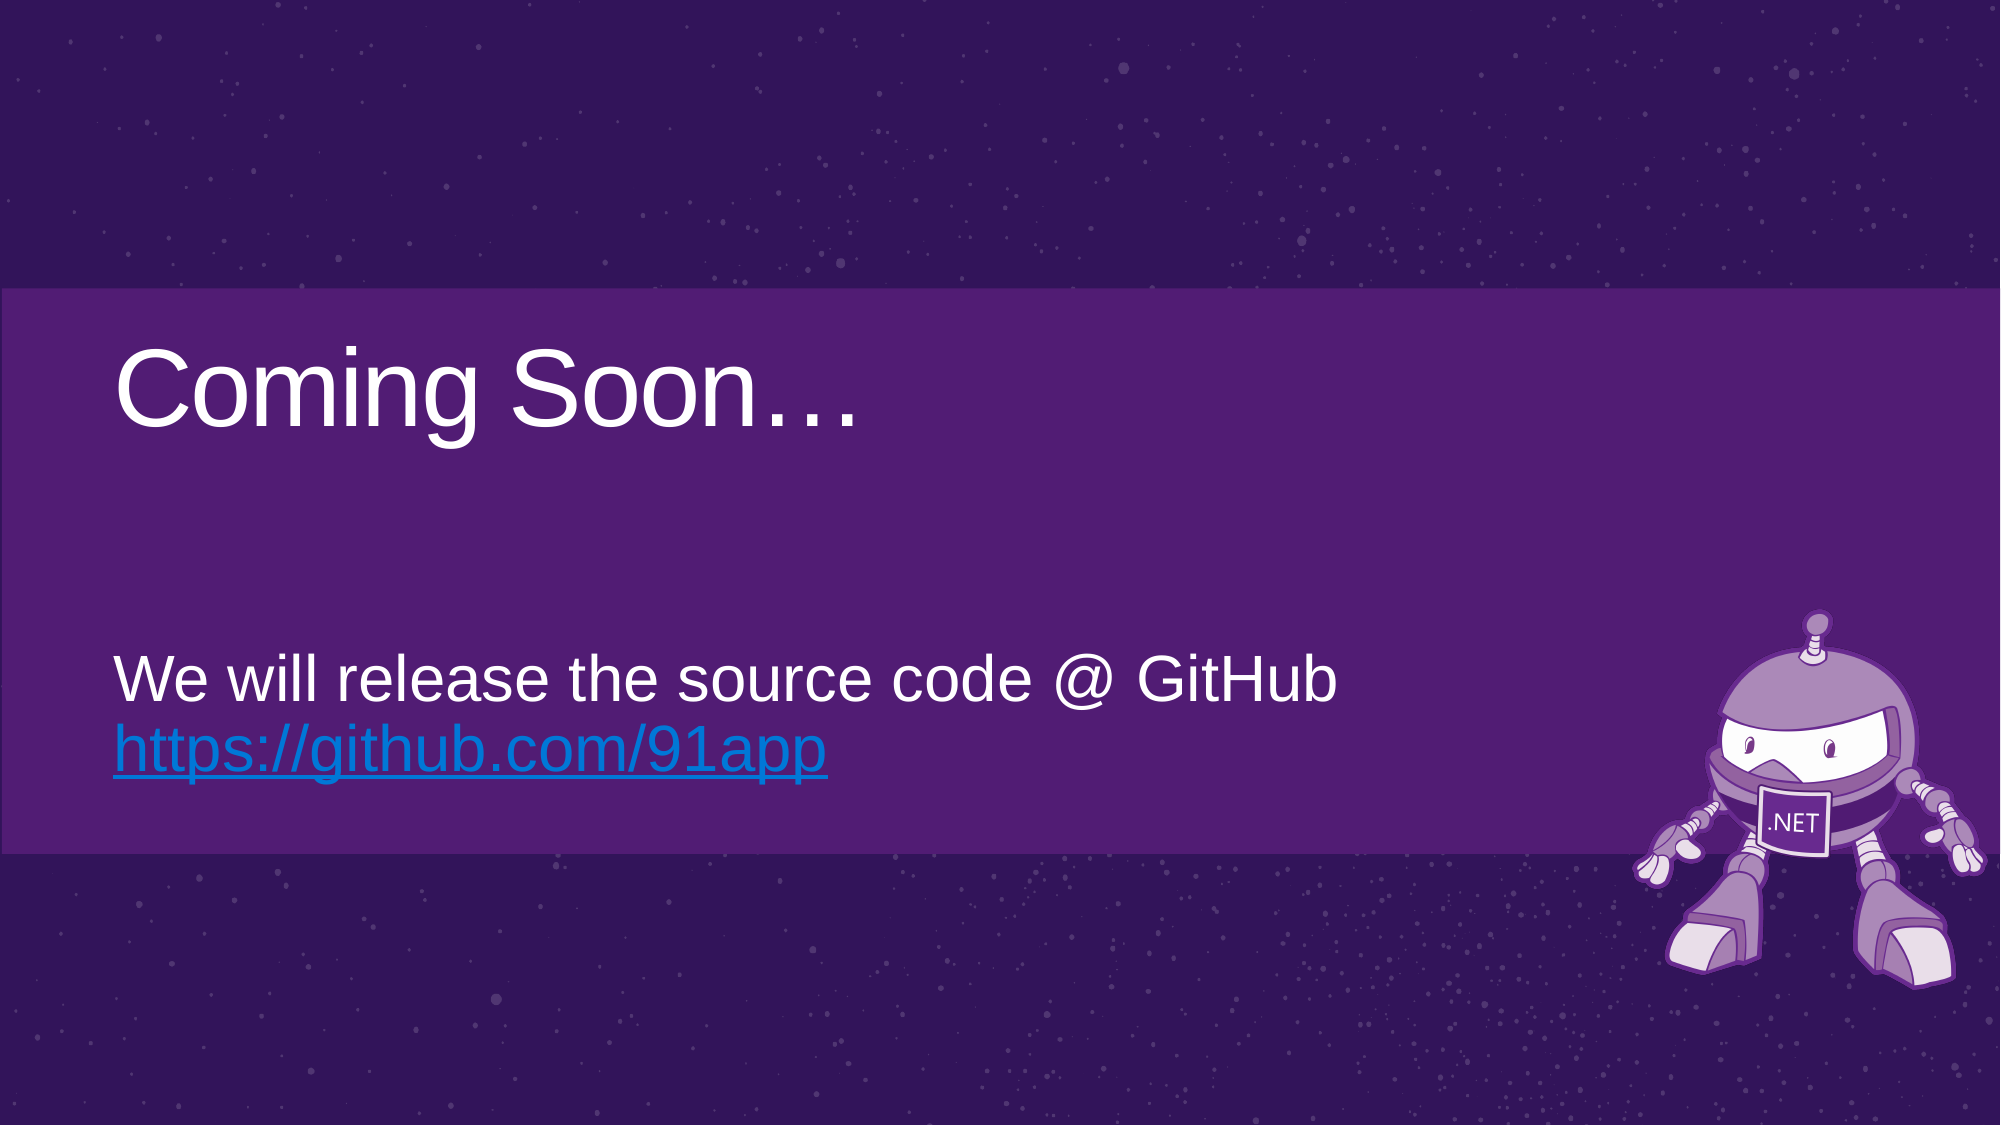

# Coming Soon…
We will release the source code @ GitHub
https://github.com/91app